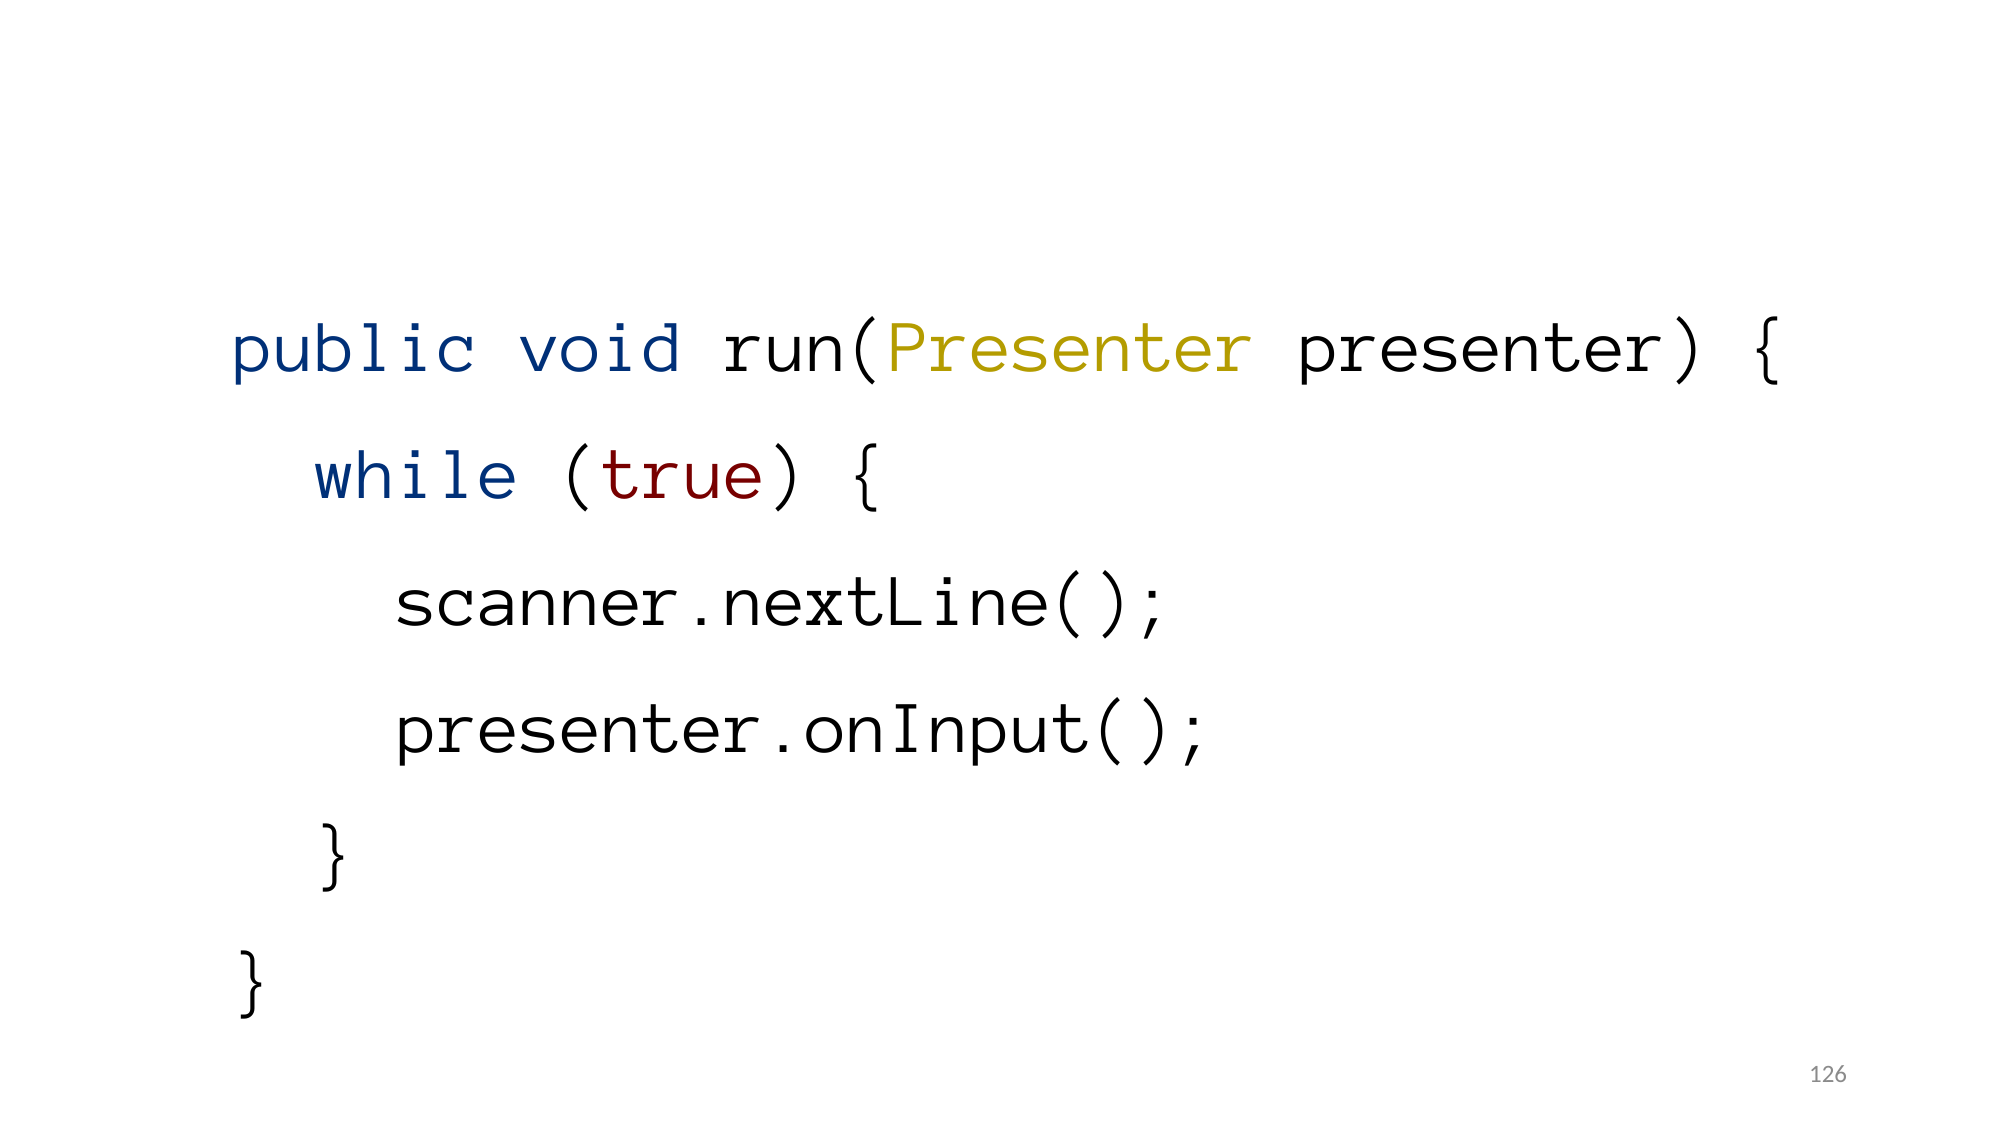

public void run(Presenter presenter) {
    while (true) {
      scanner.nextLine();
      presenter.onInput();
    }
  }
126